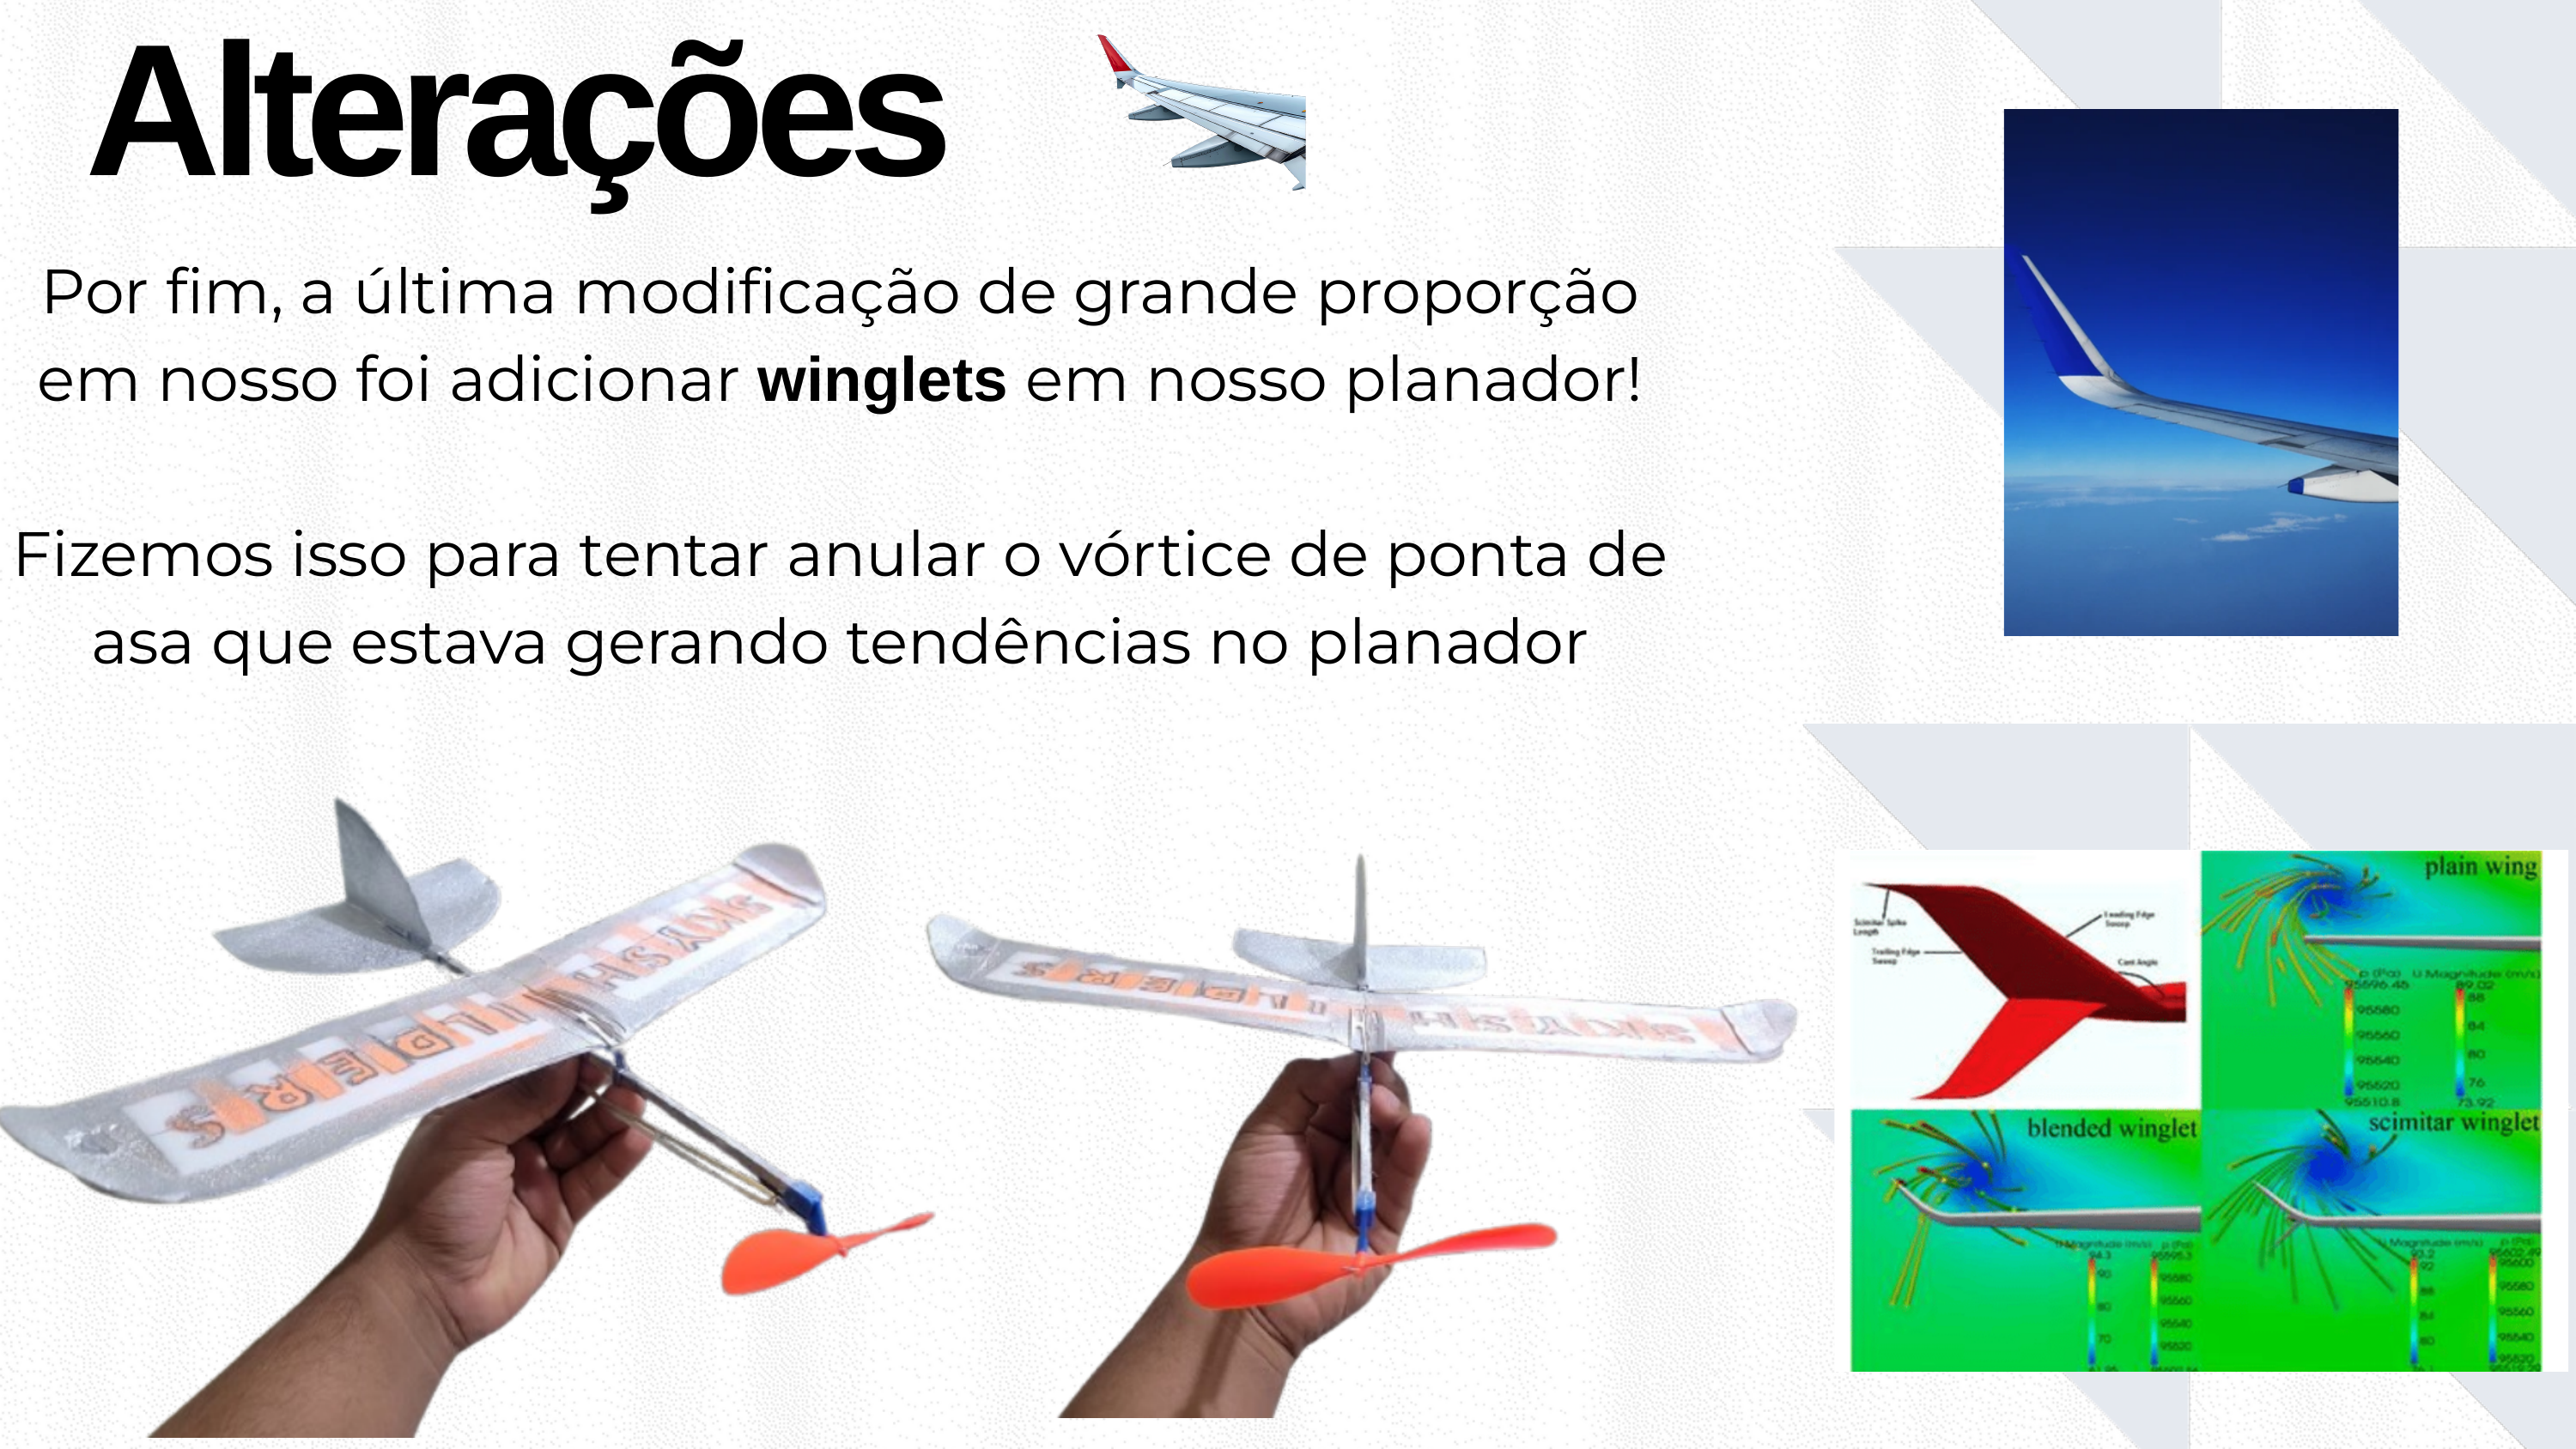

Alterações

Por fim, a última modificação de grande proporção em nosso foi adicionar winglets em nosso planador!

Fizemos isso para tentar anular o vórtice de ponta de asa que estava gerando tendências no planador